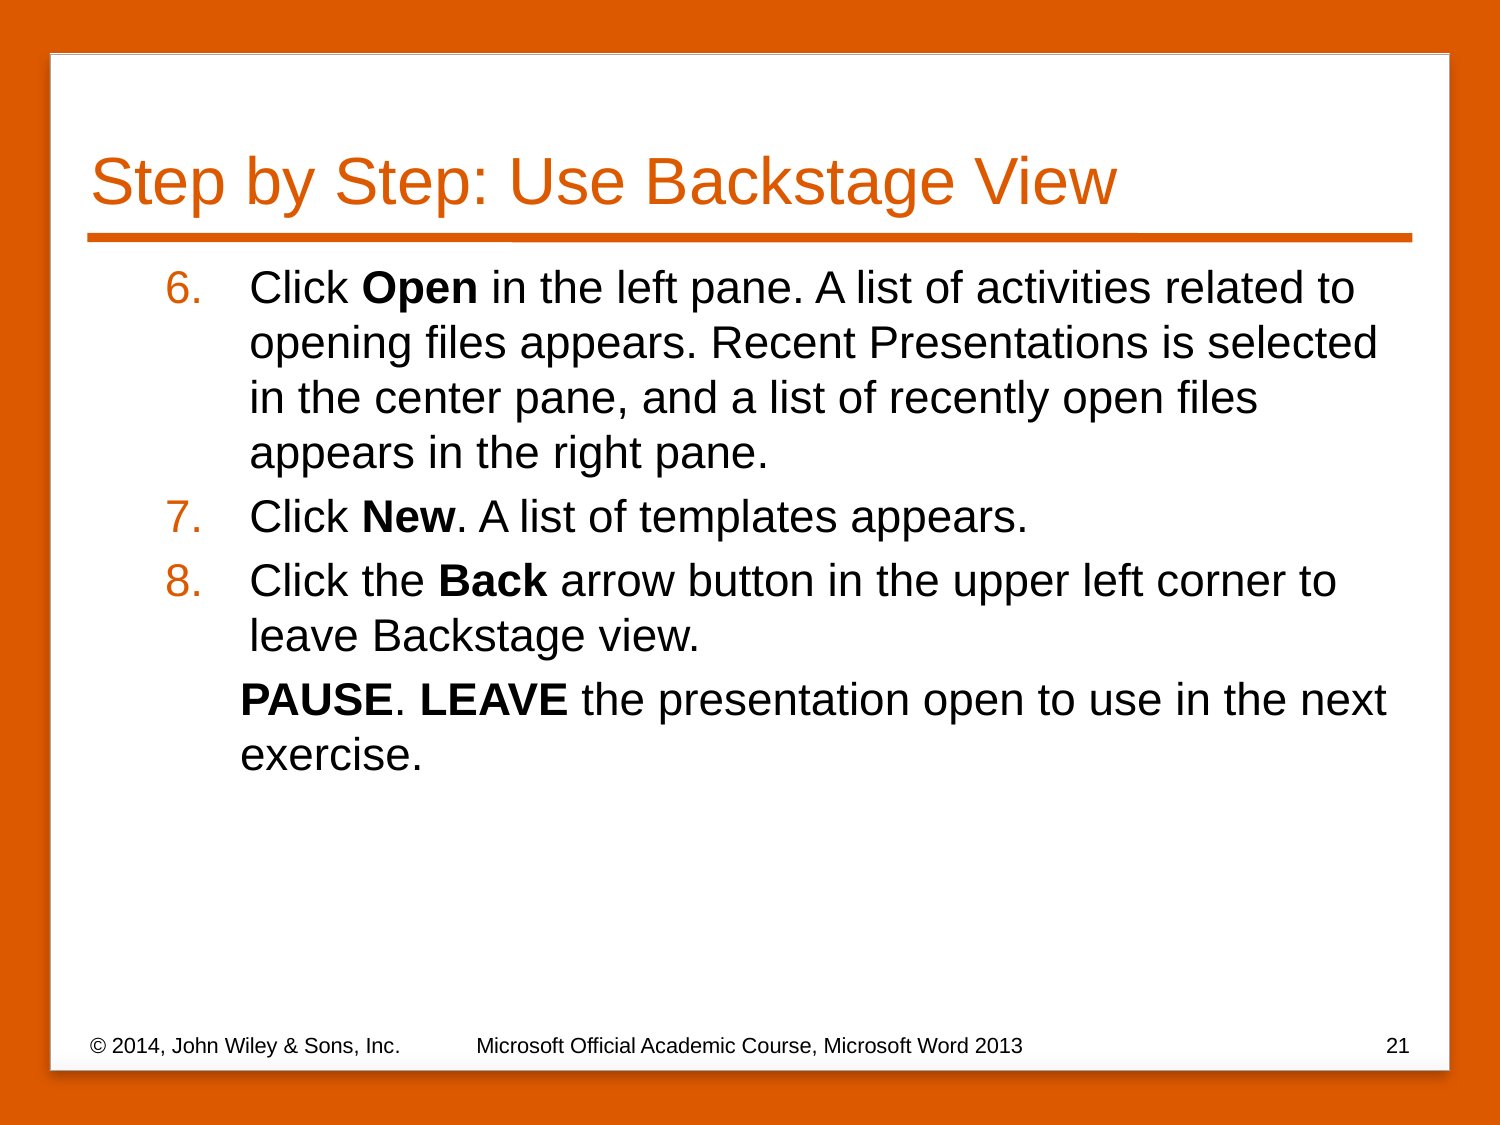

# Step by Step: Use Backstage View
Click Open in the left pane. A list of activities related to opening files appears. Recent Presentations is selected in the center pane, and a list of recently open files appears in the right pane.
Click New. A list of templates appears.
Click the Back arrow button in the upper left corner to leave Backstage view.
PAUSE. LEAVE the presentation open to use in the next exercise.
© 2014, John Wiley & Sons, Inc.
Microsoft Official Academic Course, Microsoft Word 2013
21